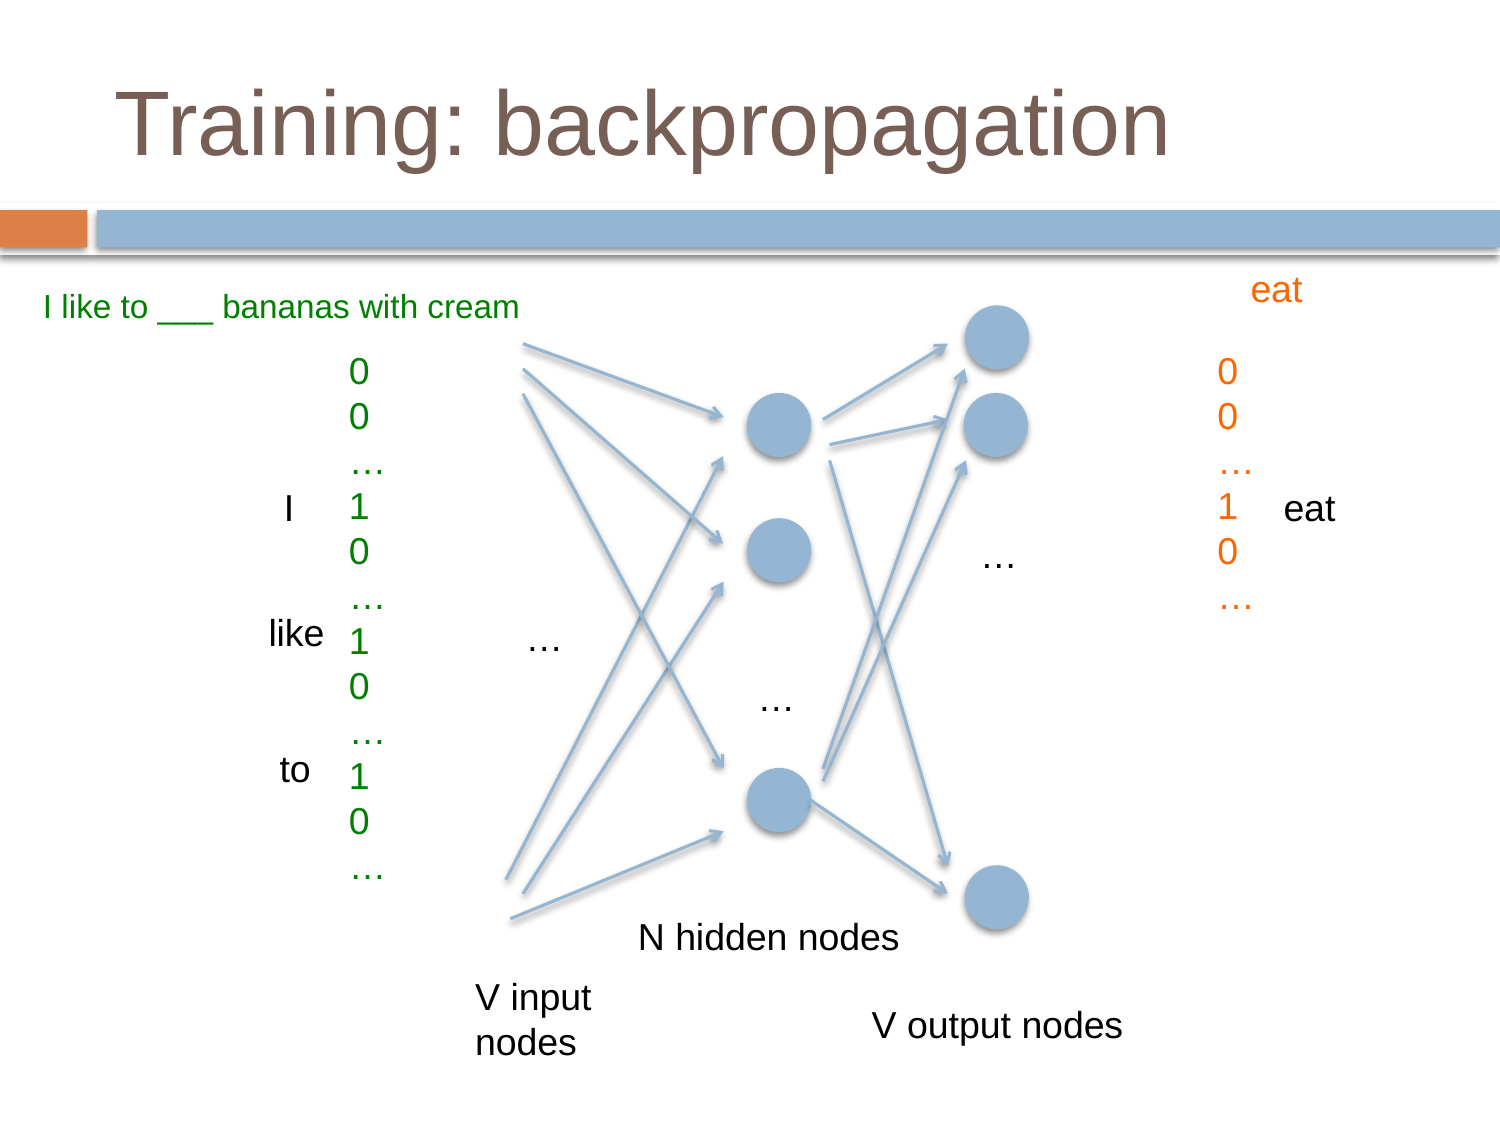

# Training: backpropagation

eat

I like to ___ bananas with cream

0
0
…
1
0
…
1
0
…
1
0
…
0
0
…
1
0
…

eat
I

…
like
…
…
to

N hidden nodes
V input nodes
V output nodes